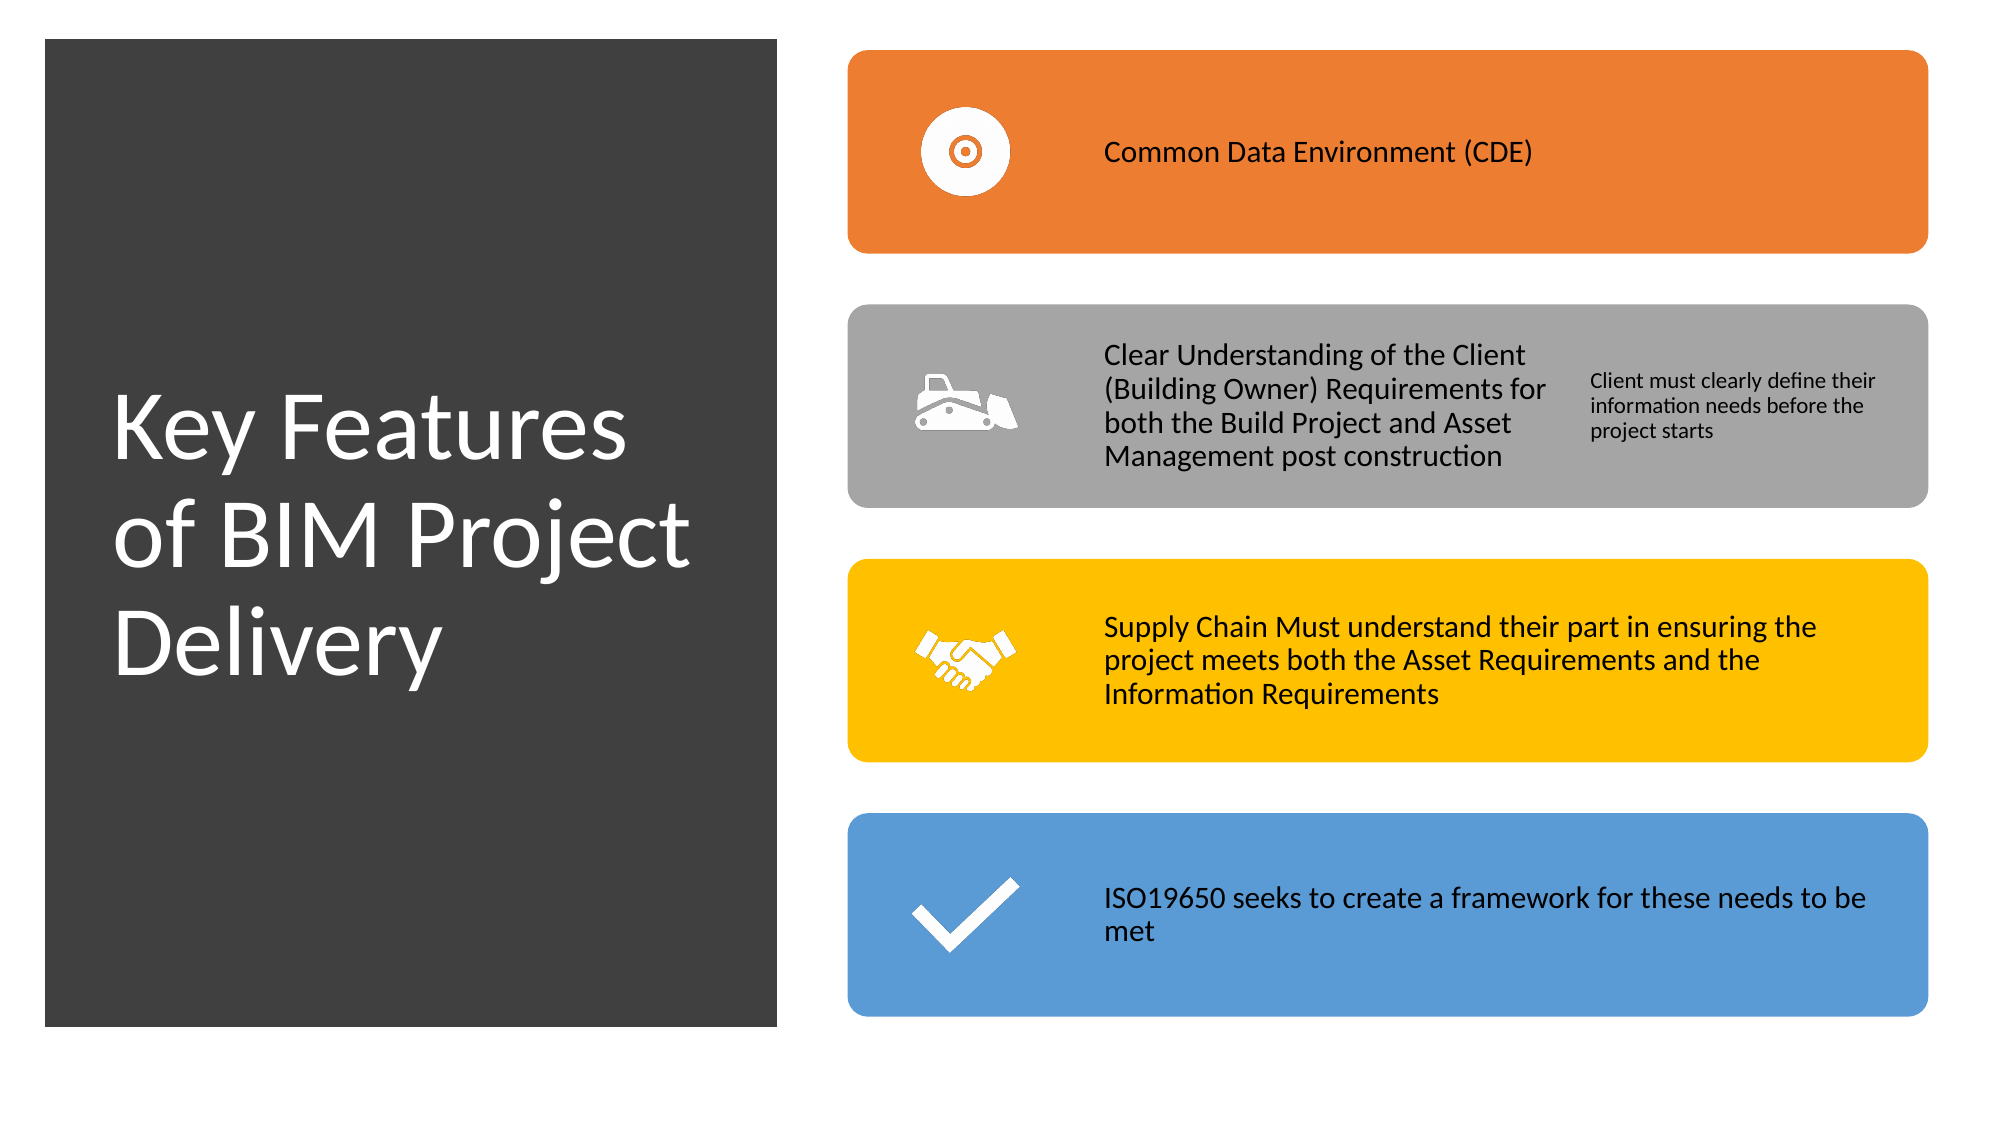

Common Data Environment (CDE)
Clear Understanding of the Client (Building Owner) Requirements for both the Build Project and Asset Management post construction
Client must clearly define their information needs before the project starts
Supply Chain Must understand their part in ensuring the project meets both the Asset Requirements and the Information Requirements
ISO19650 seeks to create a framework for these needs to be met
# Key Features of BIM Project Delivery